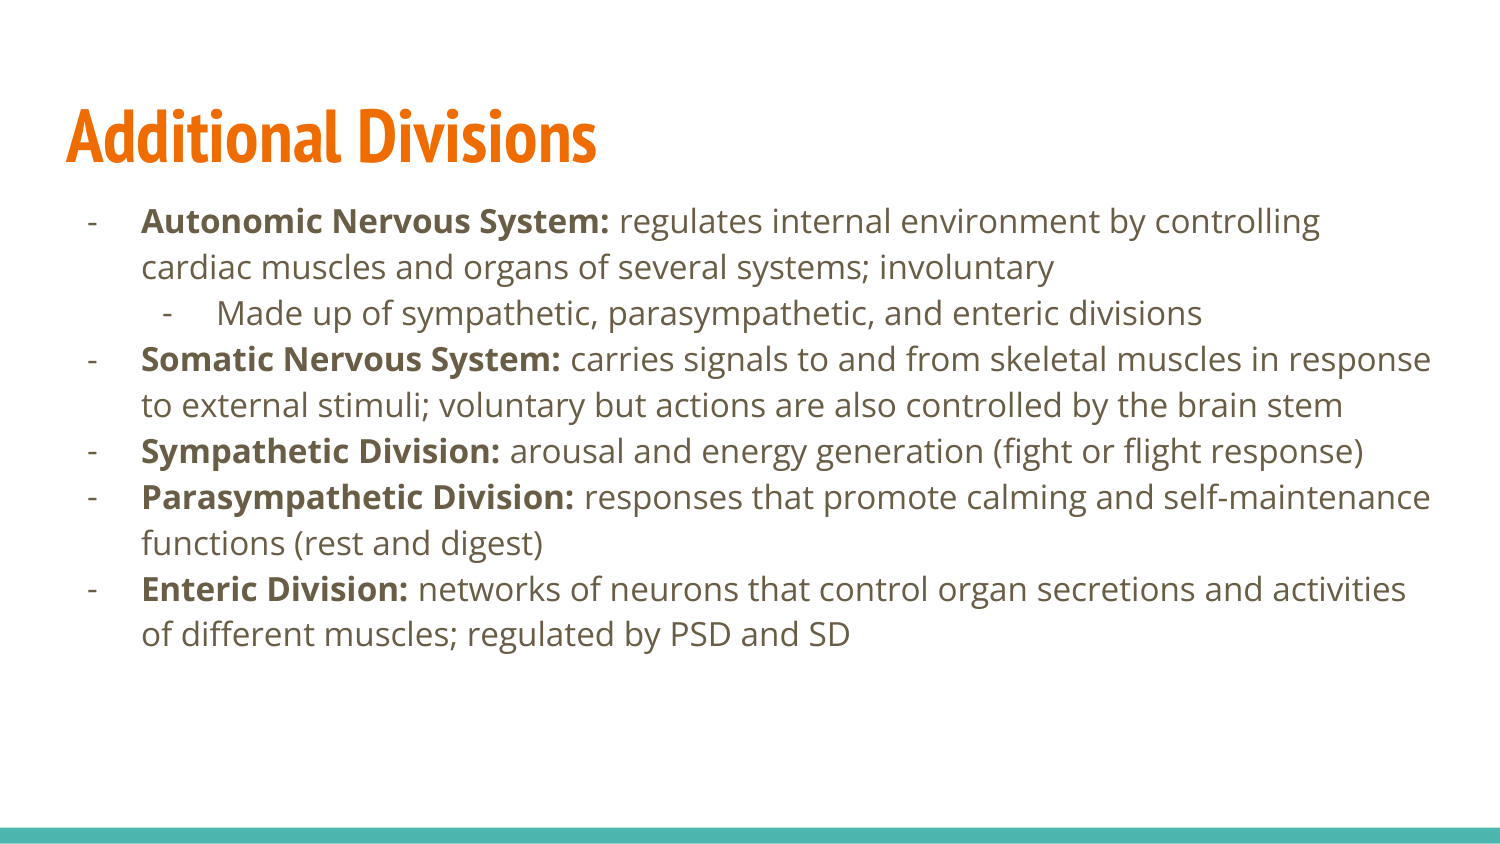

# Additional Divisions
Autonomic Nervous System: regulates internal environment by controlling cardiac muscles and organs of several systems; involuntary
Made up of sympathetic, parasympathetic, and enteric divisions
Somatic Nervous System: carries signals to and from skeletal muscles in response to external stimuli; voluntary but actions are also controlled by the brain stem
Sympathetic Division: arousal and energy generation (fight or flight response)
Parasympathetic Division: responses that promote calming and self-maintenance functions (rest and digest)
Enteric Division: networks of neurons that control organ secretions and activities of different muscles; regulated by PSD and SD